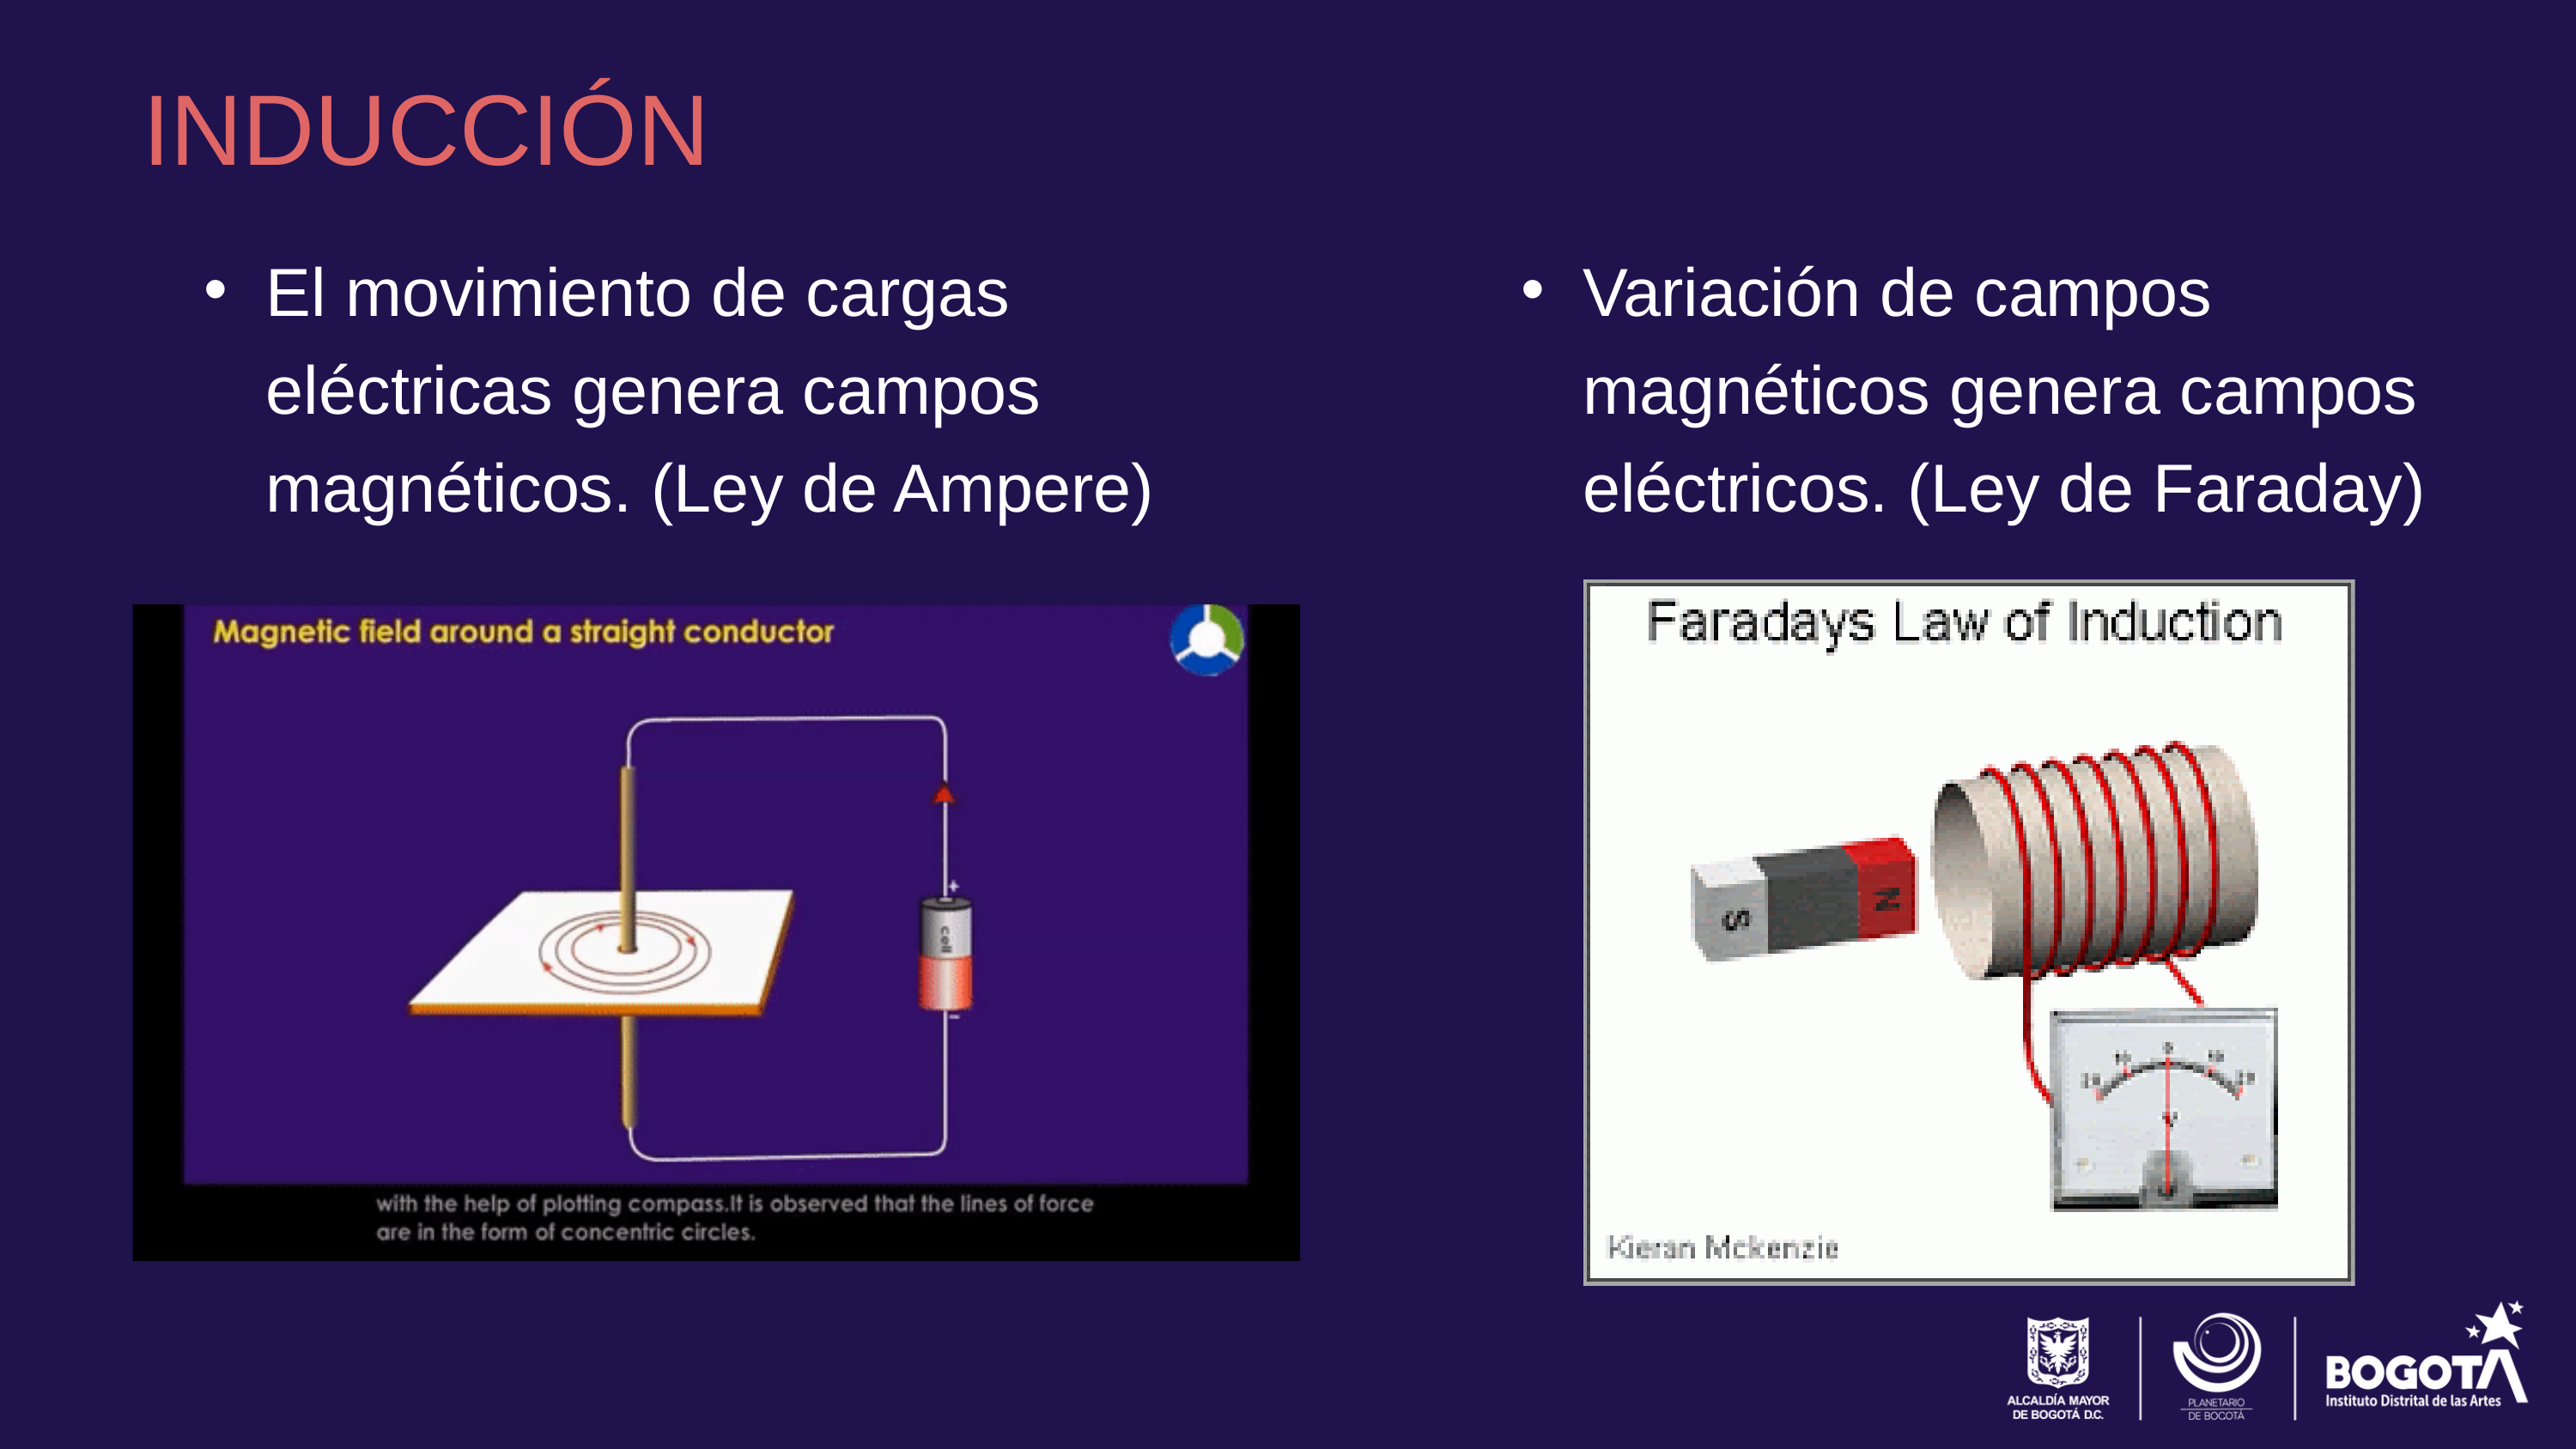

INDUCCIÓN
El movimiento de cargas eléctricas genera campos magnéticos. (Ley de Ampere)
Variación de campos magnéticos genera campos eléctricos. (Ley de Faraday)